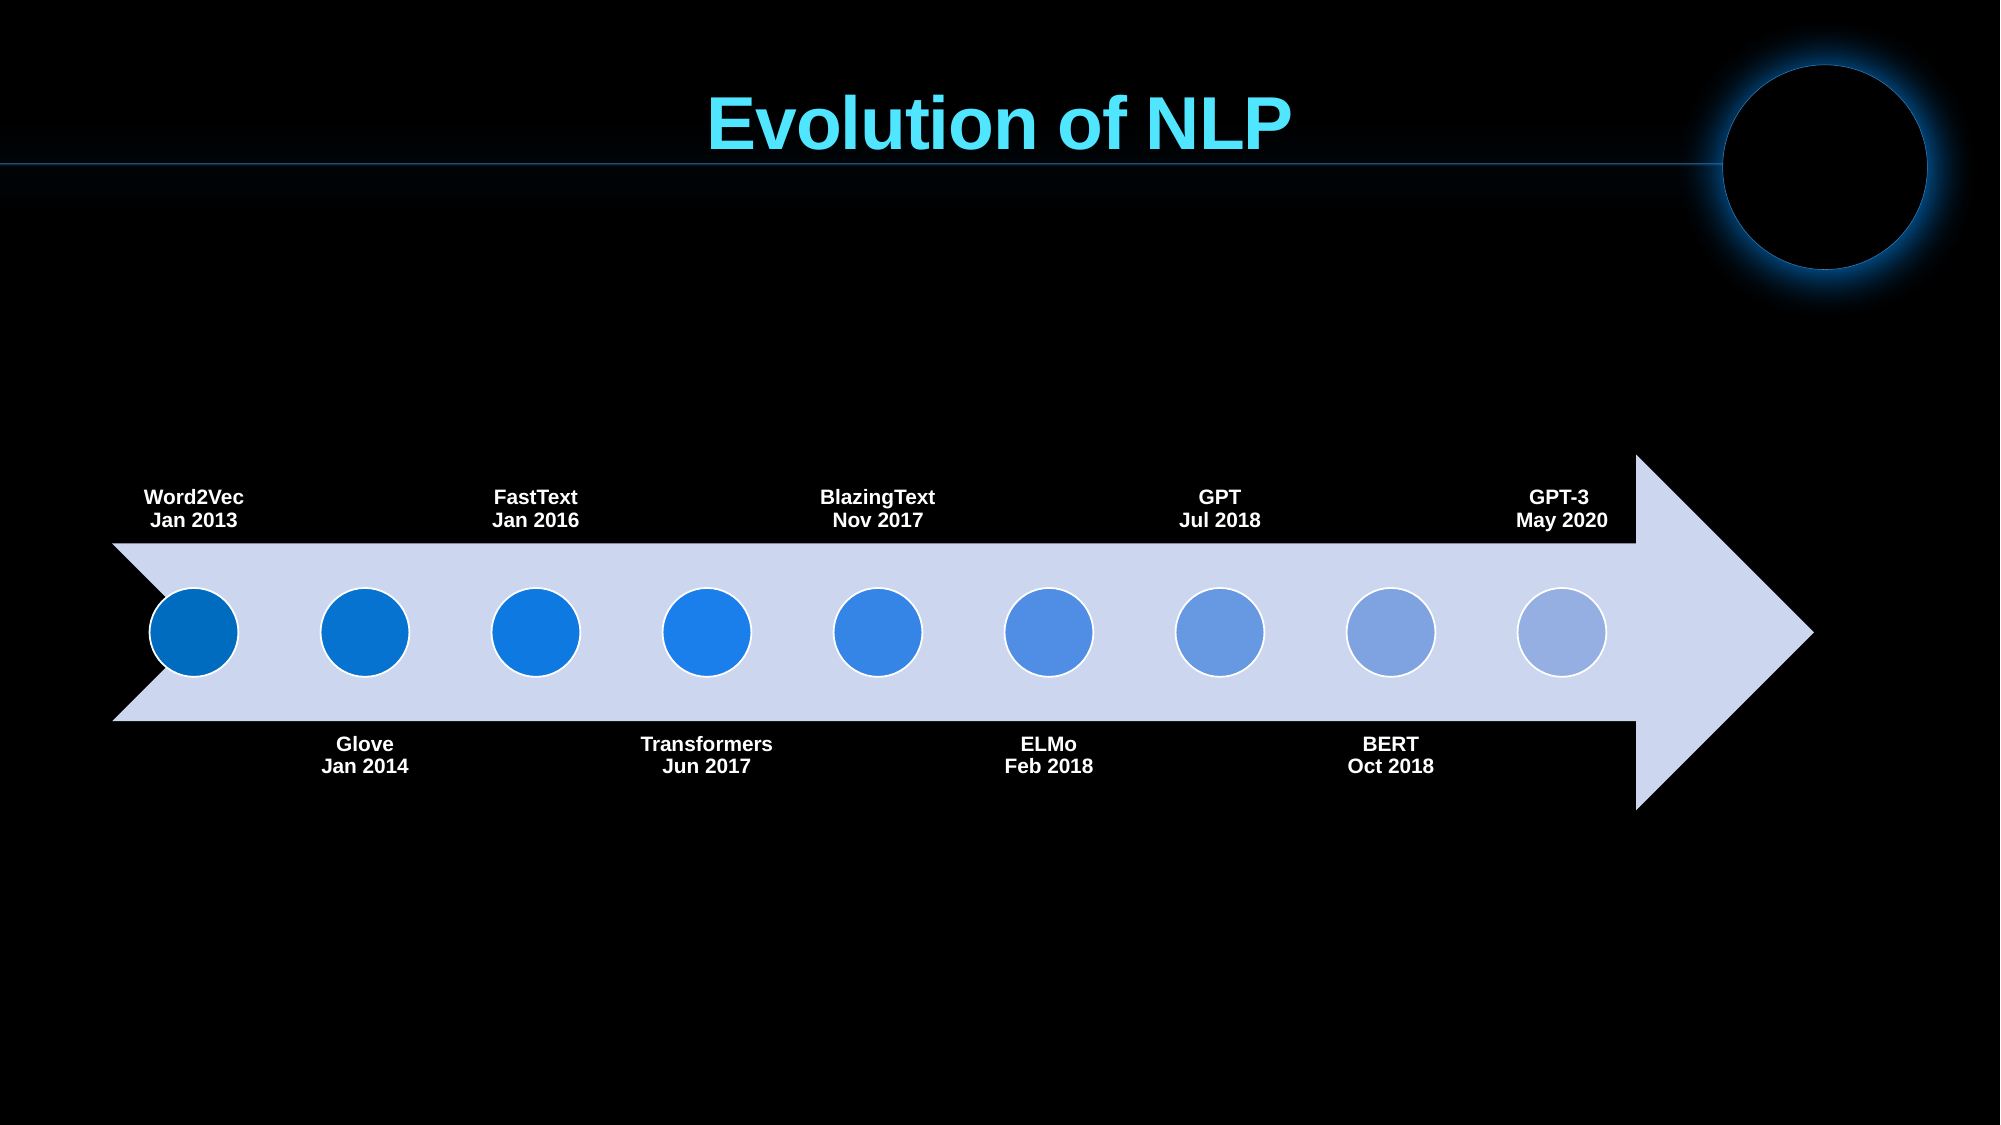

# Evolution of NLP
Word2Vec
Jan 2013
Glove
Jan 2014
FastText
Jan 2016
Transformers
Jun 2017
BlazingText
Nov 2017
ELMo
Feb 2018
GPT
Jul 2018
BERT
Oct 2018
GPT-3
May 2020